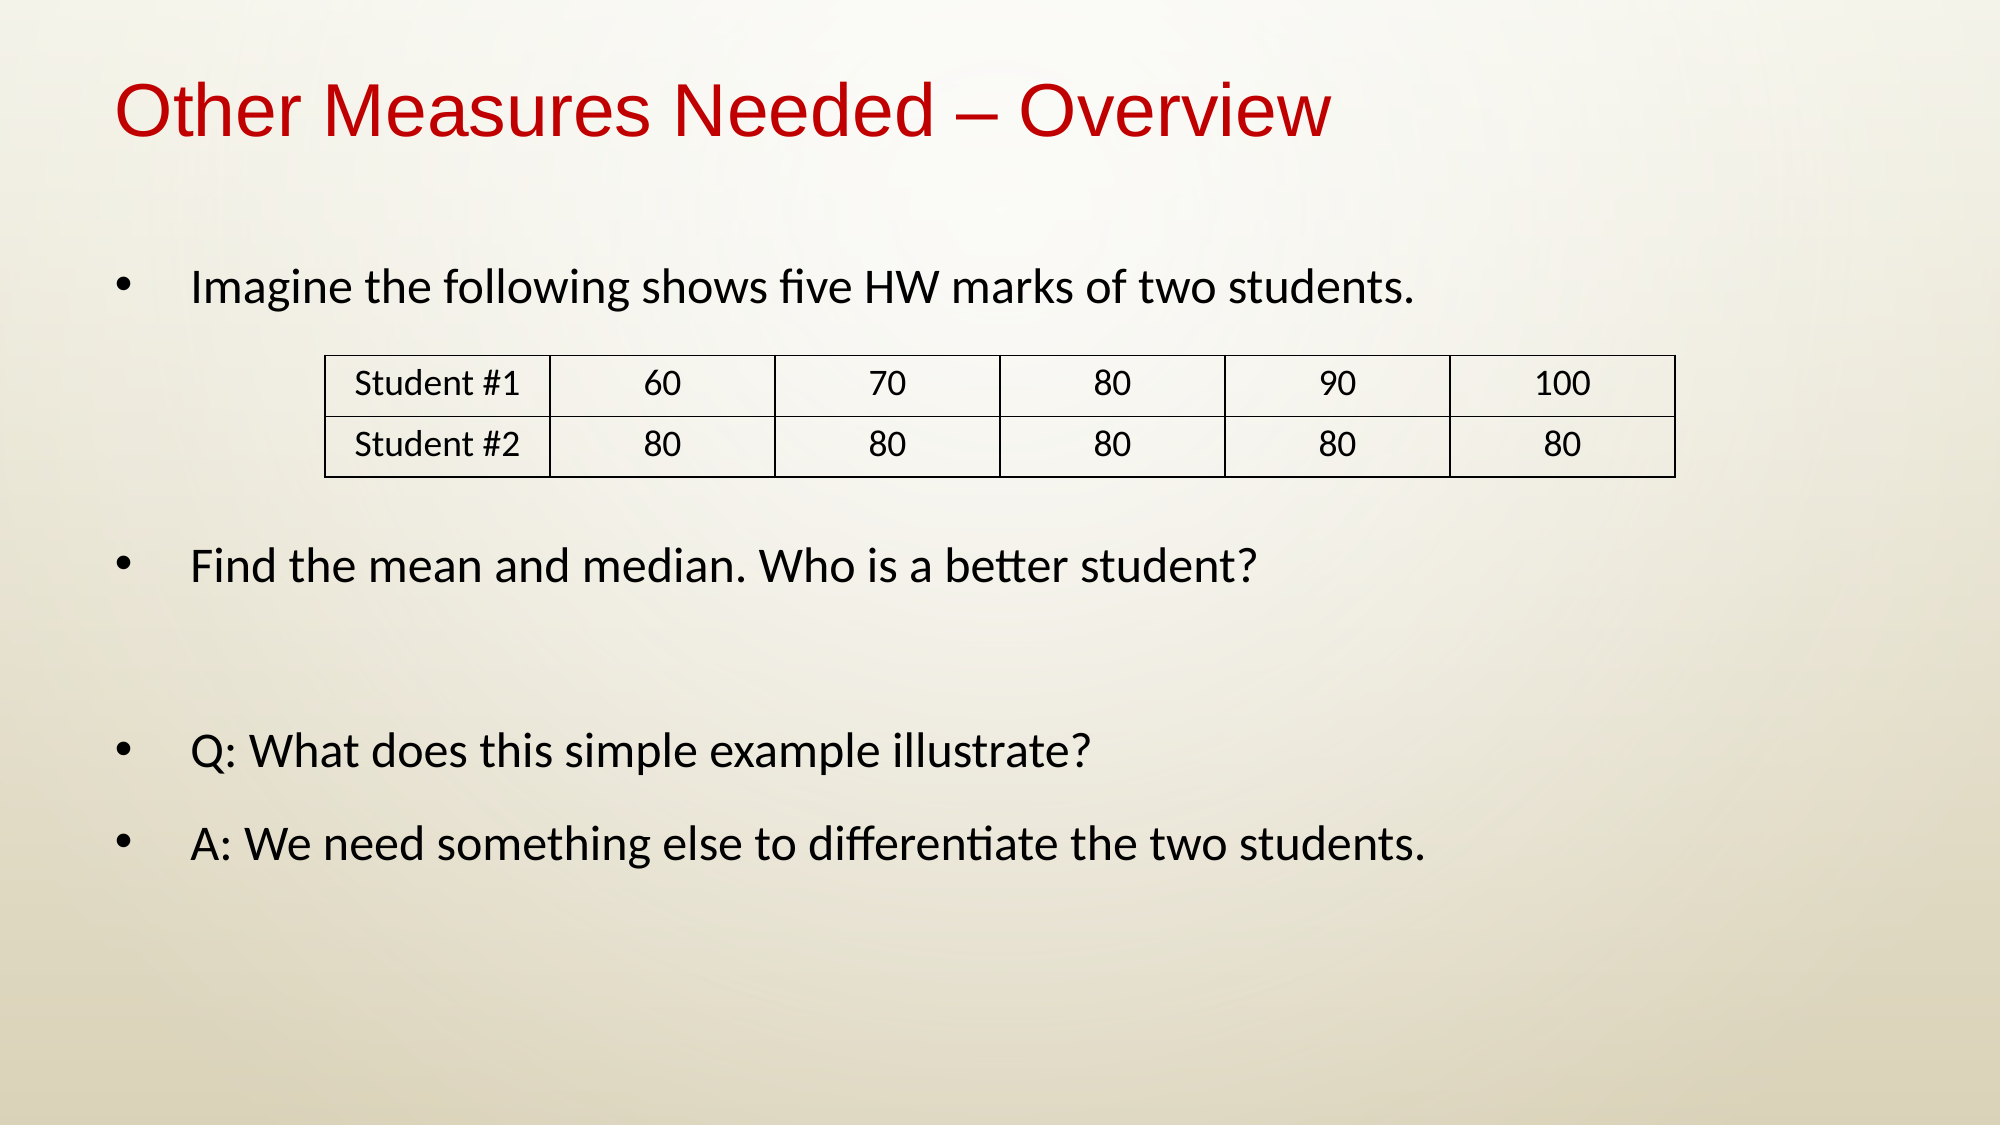

# Other Measures Needed – Overview
Imagine the following shows five HW marks of two students.

Find the mean and median. Who is a better student?

Q: What does this simple example illustrate?
A: We need something else to differentiate the two students.
| Student #1 | 60 | 70 | 80 | 90 | 100 |
| --- | --- | --- | --- | --- | --- |
| Student #2 | 80 | 80 | 80 | 80 | 80 |